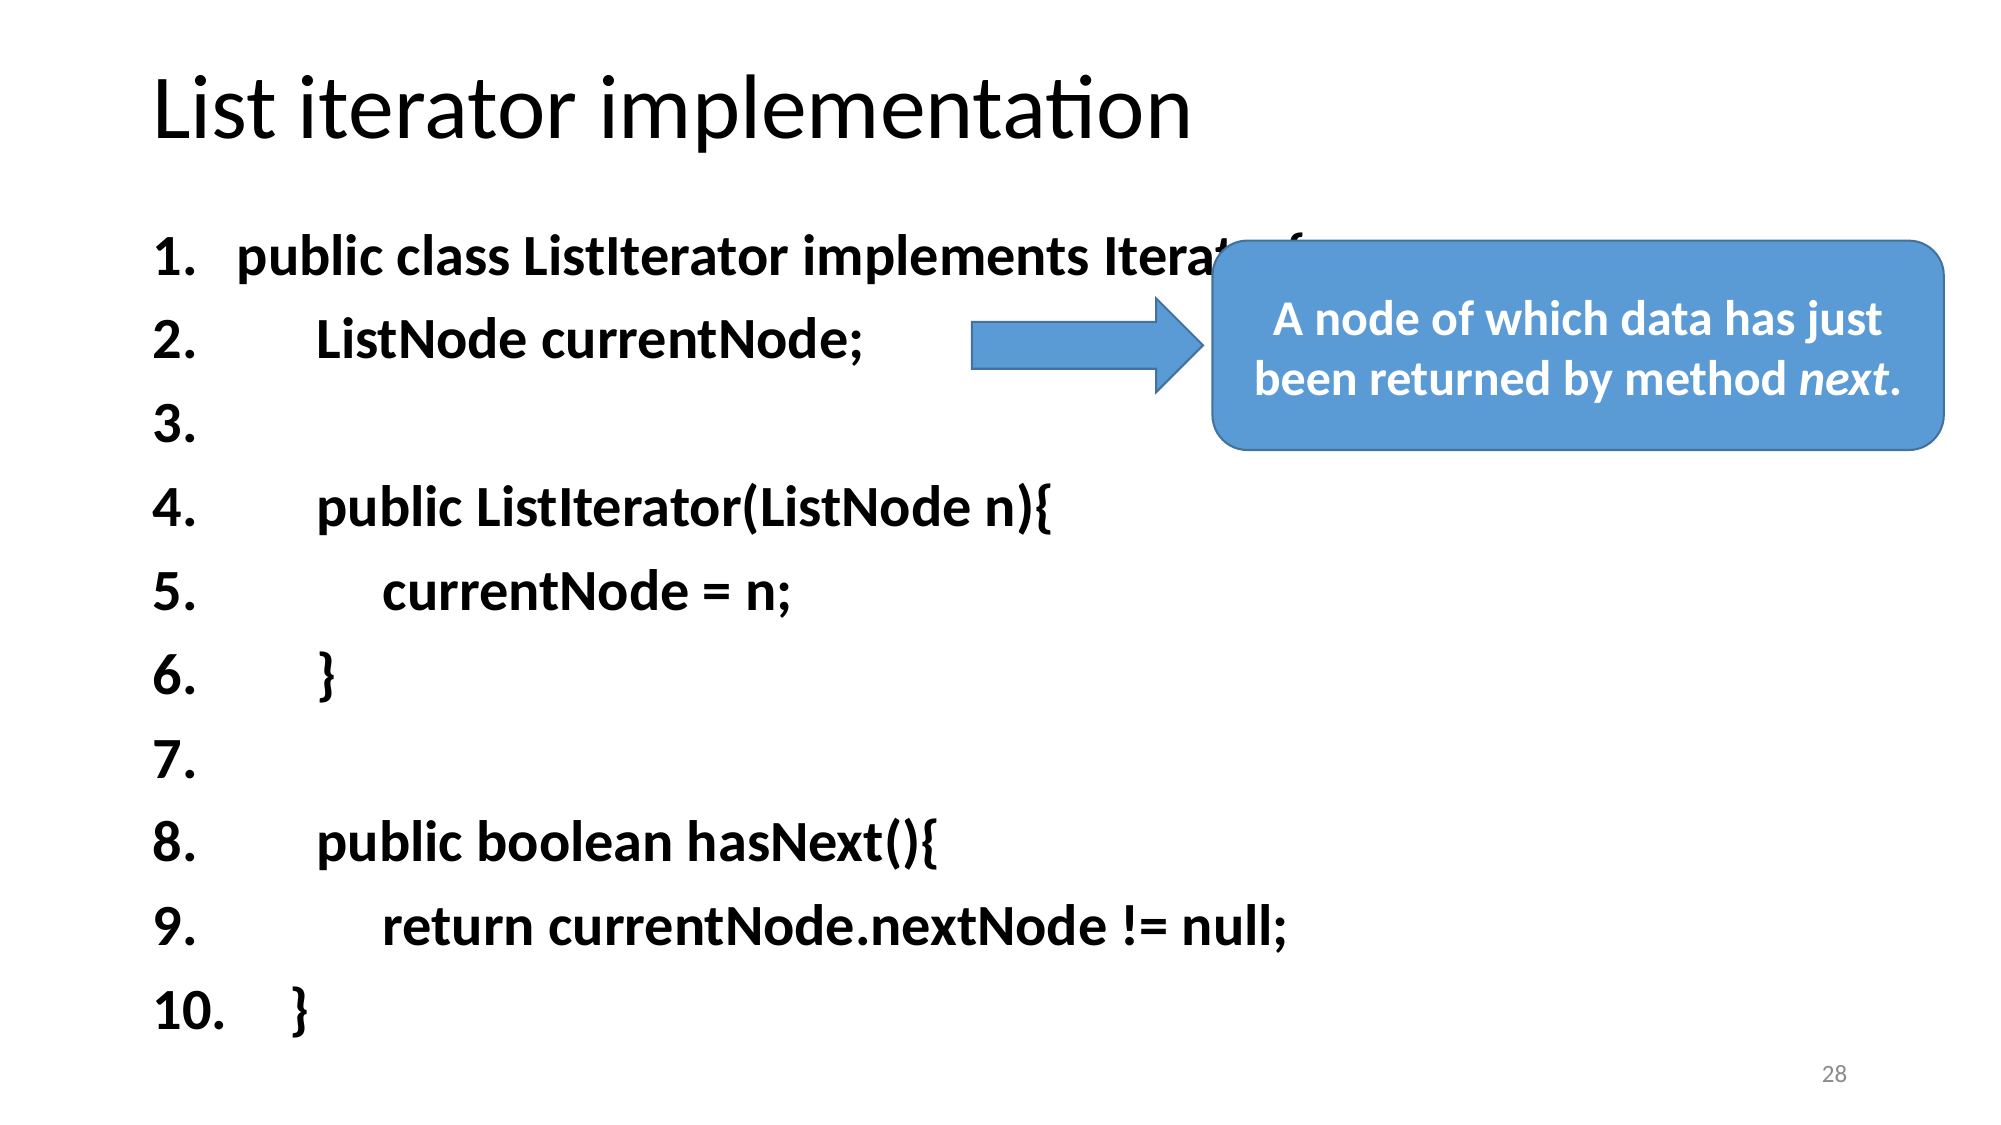

# List iterator implementation
public class ListIterator implements Iterator{
      ListNode currentNode;

      public ListIterator(ListNode n){
           currentNode = n;
      }

      public boolean hasNext(){
           return currentNode.nextNode != null;
    }
A node of which data has just been returned by method next.

28